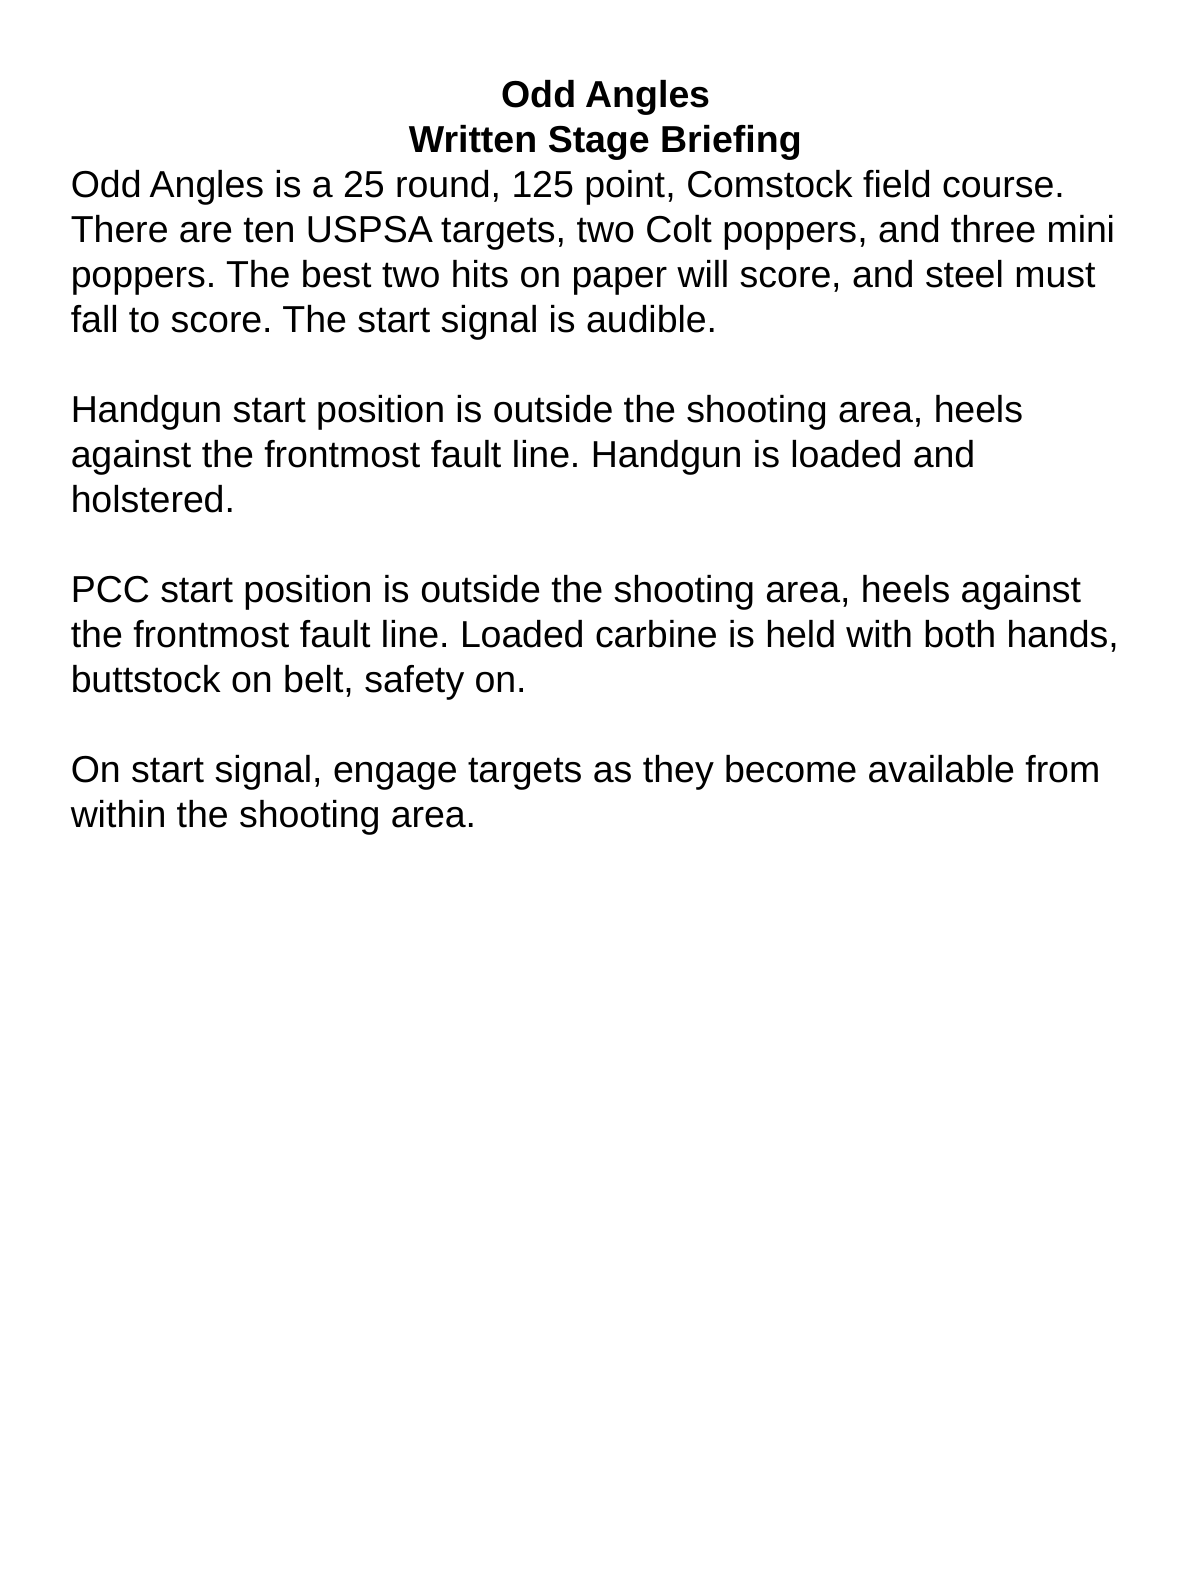

Odd Angles
Written Stage Briefing
Odd Angles is a 25 round, 125 point, Comstock field course. There are ten USPSA targets, two Colt poppers, and three mini poppers. The best two hits on paper will score, and steel must fall to score. The start signal is audible.

Handgun start position is outside the shooting area, heels against the frontmost fault line. Handgun is loaded and holstered.

PCC start position is outside the shooting area, heels against the frontmost fault line. Loaded carbine is held with both hands, buttstock on belt, safety on.

On start signal, engage targets as they become available from within the shooting area.